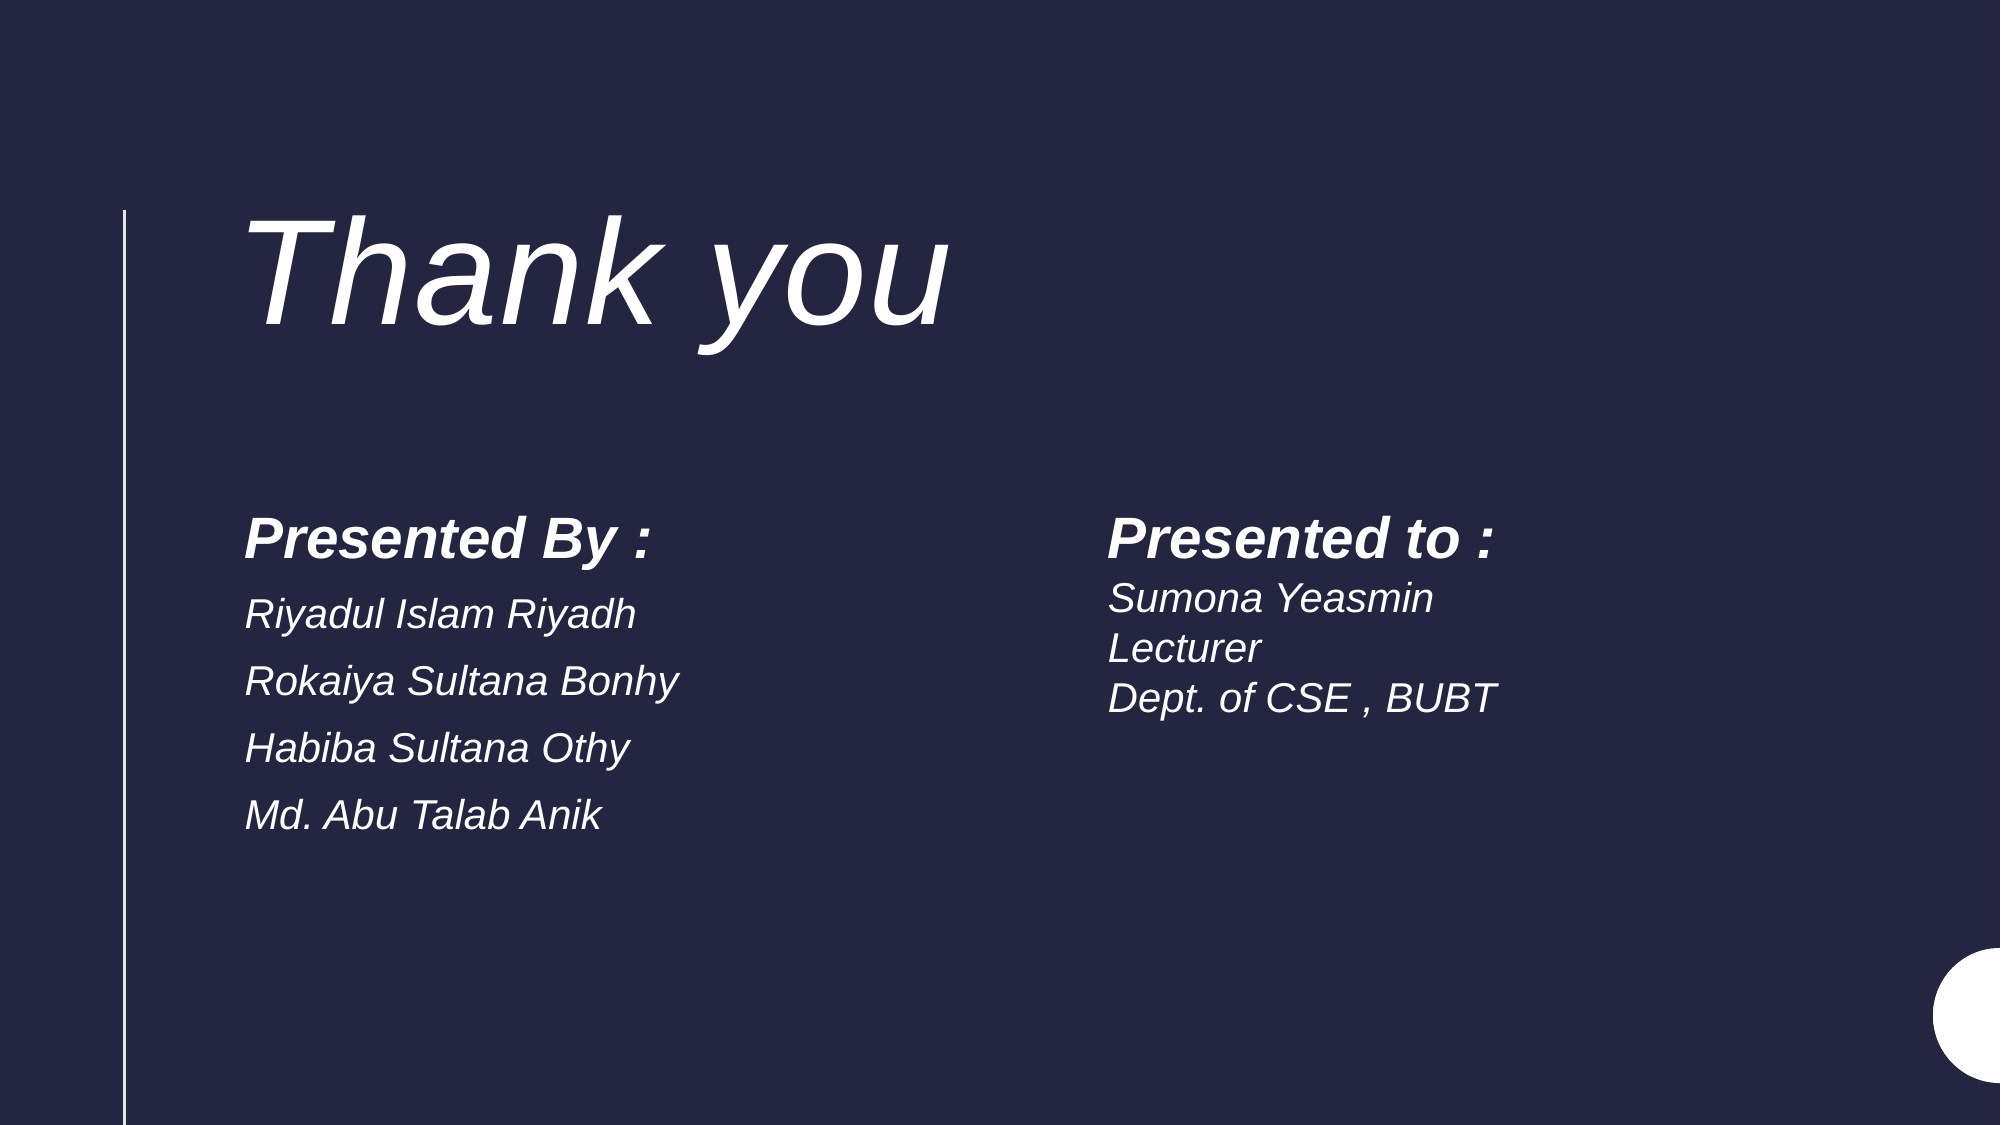

# Thank you
Presented By :
Riyadul Islam Riyadh
Rokaiya Sultana Bonhy
Habiba Sultana Othy
Md. Abu Talab Anik

Presented to :
Sumona Yeasmin
Lecturer
Dept. of CSE , BUBT